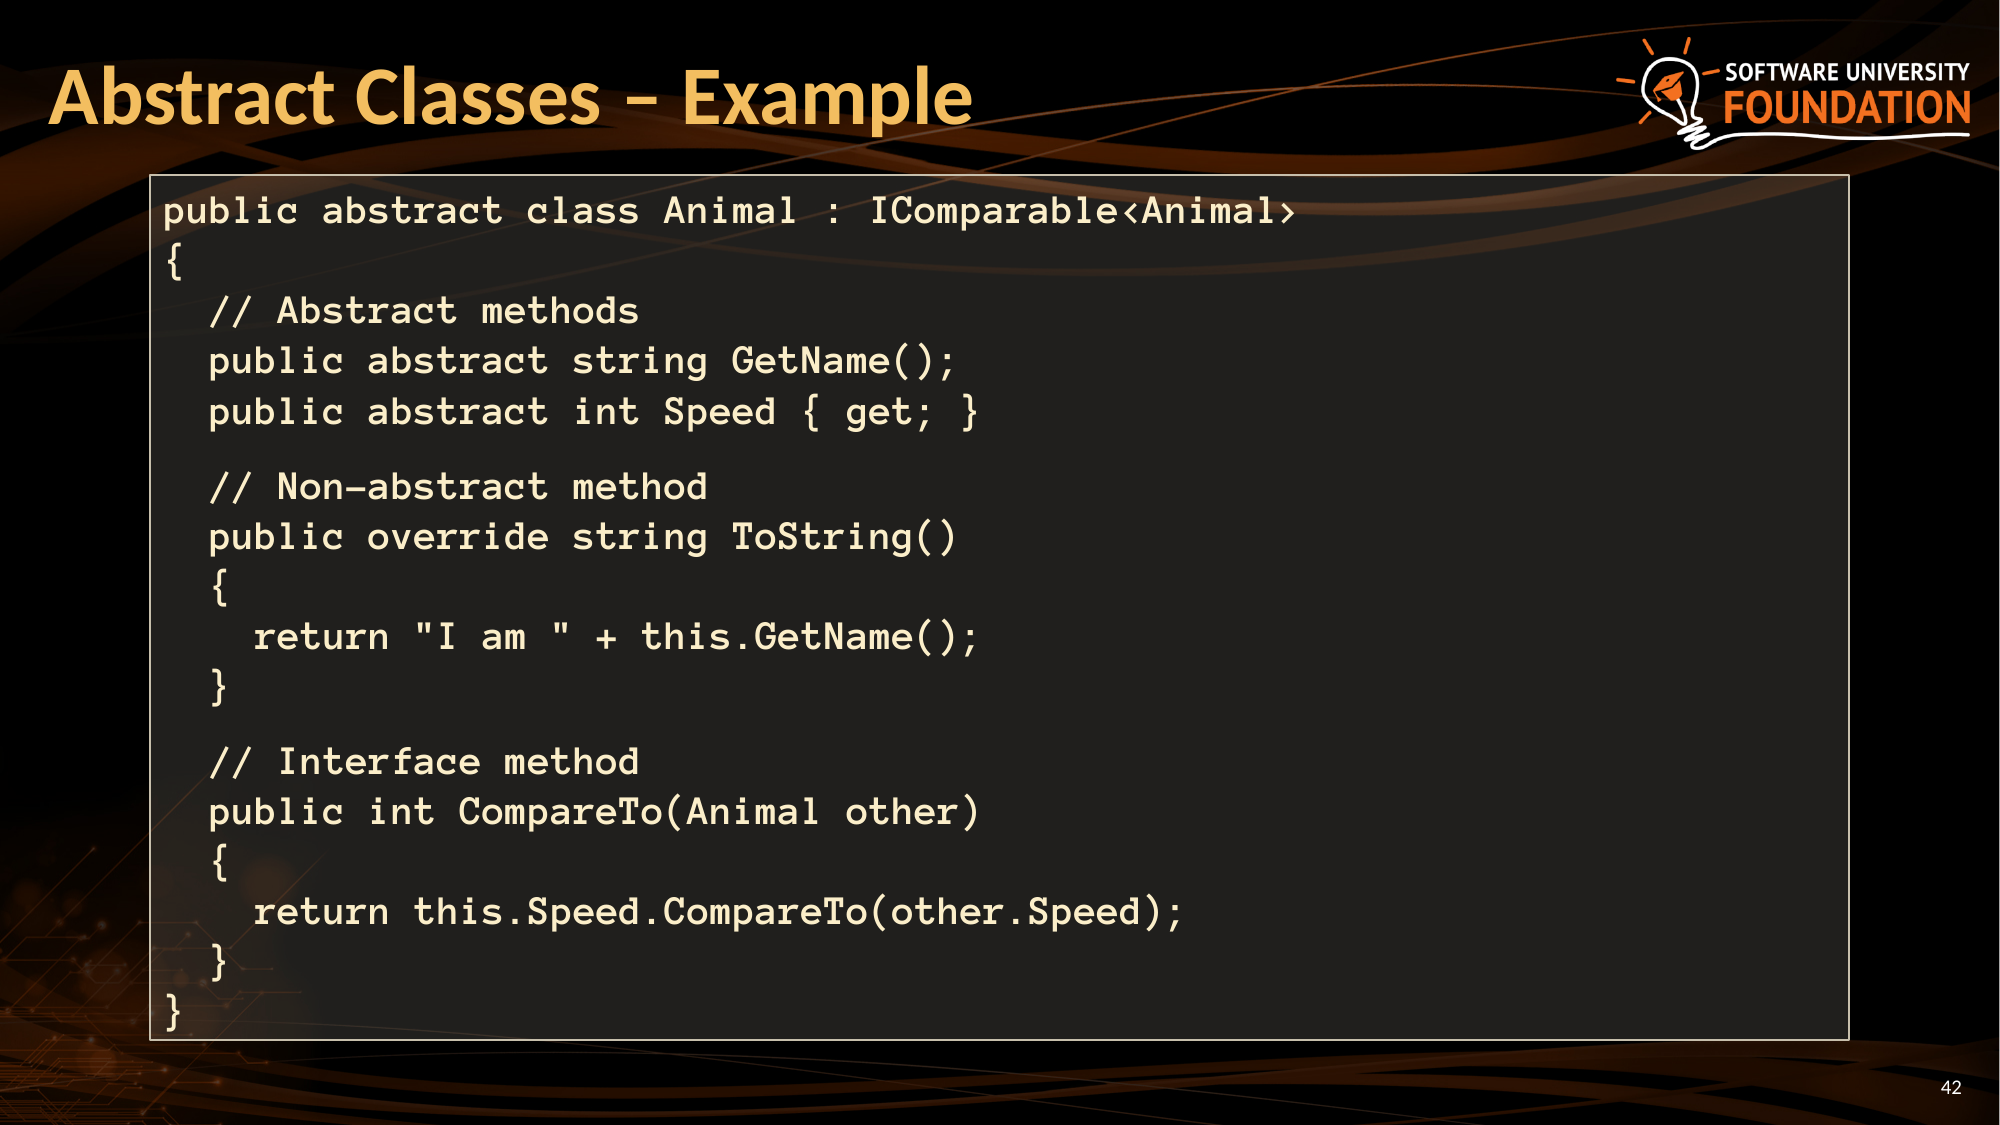

# Abstract Classes – Example
public abstract class Animal : IComparable<Animal>
{
  // Abstract methods
  public abstract string GetName();
  public abstract int Speed { get; }
  // Non-abstract method
  public override string ToString()
  {
    return "I am " + this.GetName();
  }
  // Interface method
  public int CompareTo(Animal other)
  {
    return this.Speed.CompareTo(other.Speed);
  }
}
42